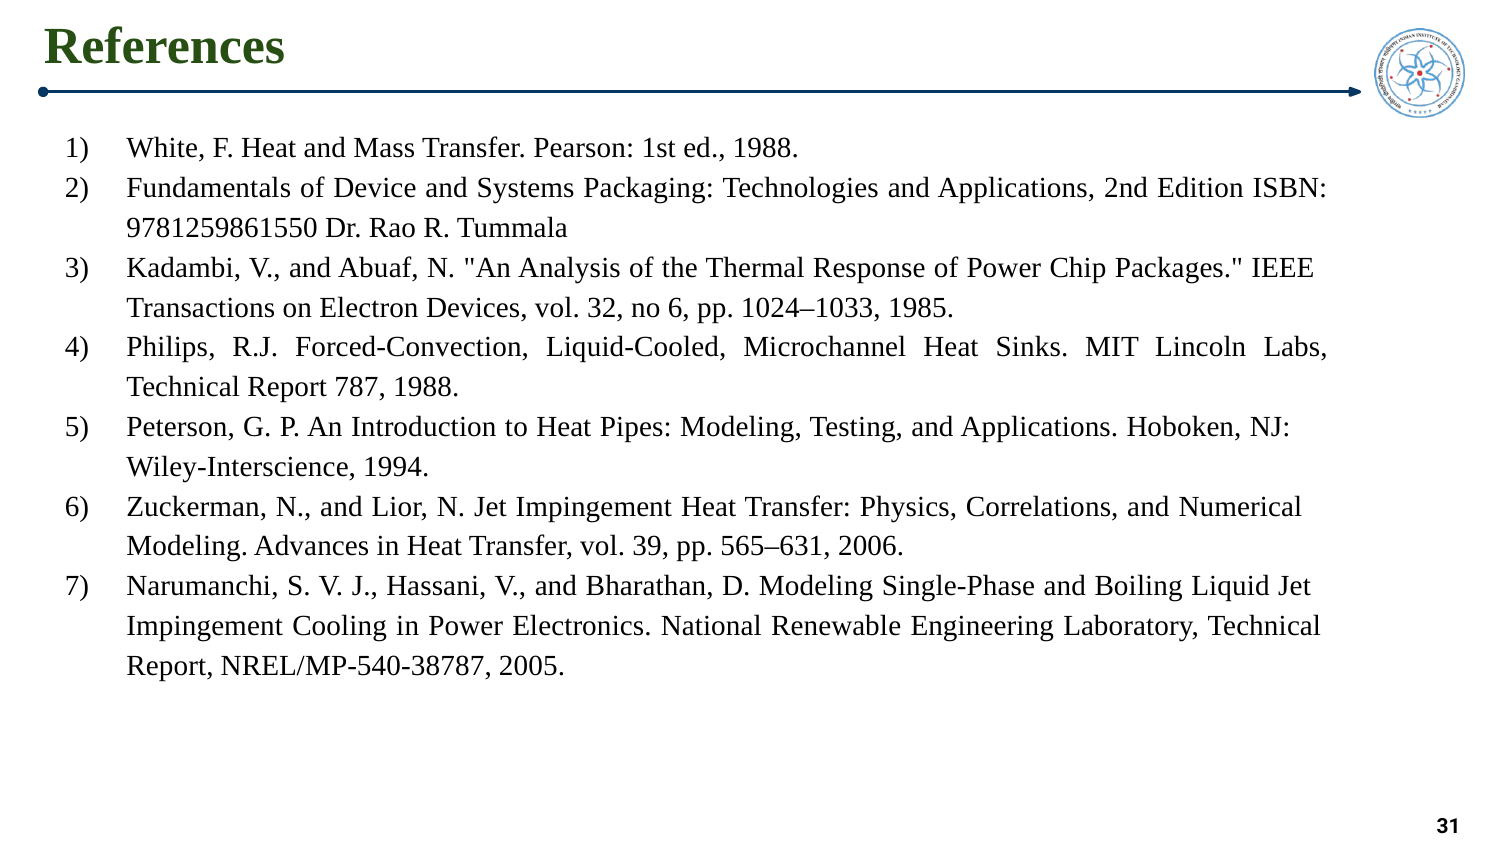

# References
White, F. Heat and Mass Transfer. Pearson: 1st ed., 1988.
Fundamentals of Device and Systems Packaging: Technologies and Applications, 2nd Edition ISBN: 	9781259861550 Dr. Rao R. Tummala
Kadambi, V., and Abuaf, N. "An Analysis of the Thermal Response of Power Chip Packages." IEEE 	Transactions on Electron Devices, vol. 32, no 6, pp. 1024–1033, 1985.
Philips,  R.J.  Forced-Convection,  Liquid-Cooled,  Microchannel  Heat  Sinks.  MIT  Lincoln  Labs, 	Technical Report 787, 1988.
Peterson, G. P. An Introduction to Heat Pipes: Modeling, Testing, and Applications. Hoboken, NJ: 	Wiley-Interscience, 1994.
Zuckerman, N., and Lior, N. Jet Impingement Heat Transfer: Physics, Correlations, and Numerical 	Modeling. Advances in Heat Transfer, vol. 39, pp. 565–631, 2006.
Narumanchi, S. V. J., Hassani, V., and Bharathan, D. Modeling Single-Phase and Boiling Liquid Jet 	Impingement Cooling in Power Electronics. National Renewable Engineering Laboratory, Technical 	Report, NREL/MP-540-38787, 2005.
31